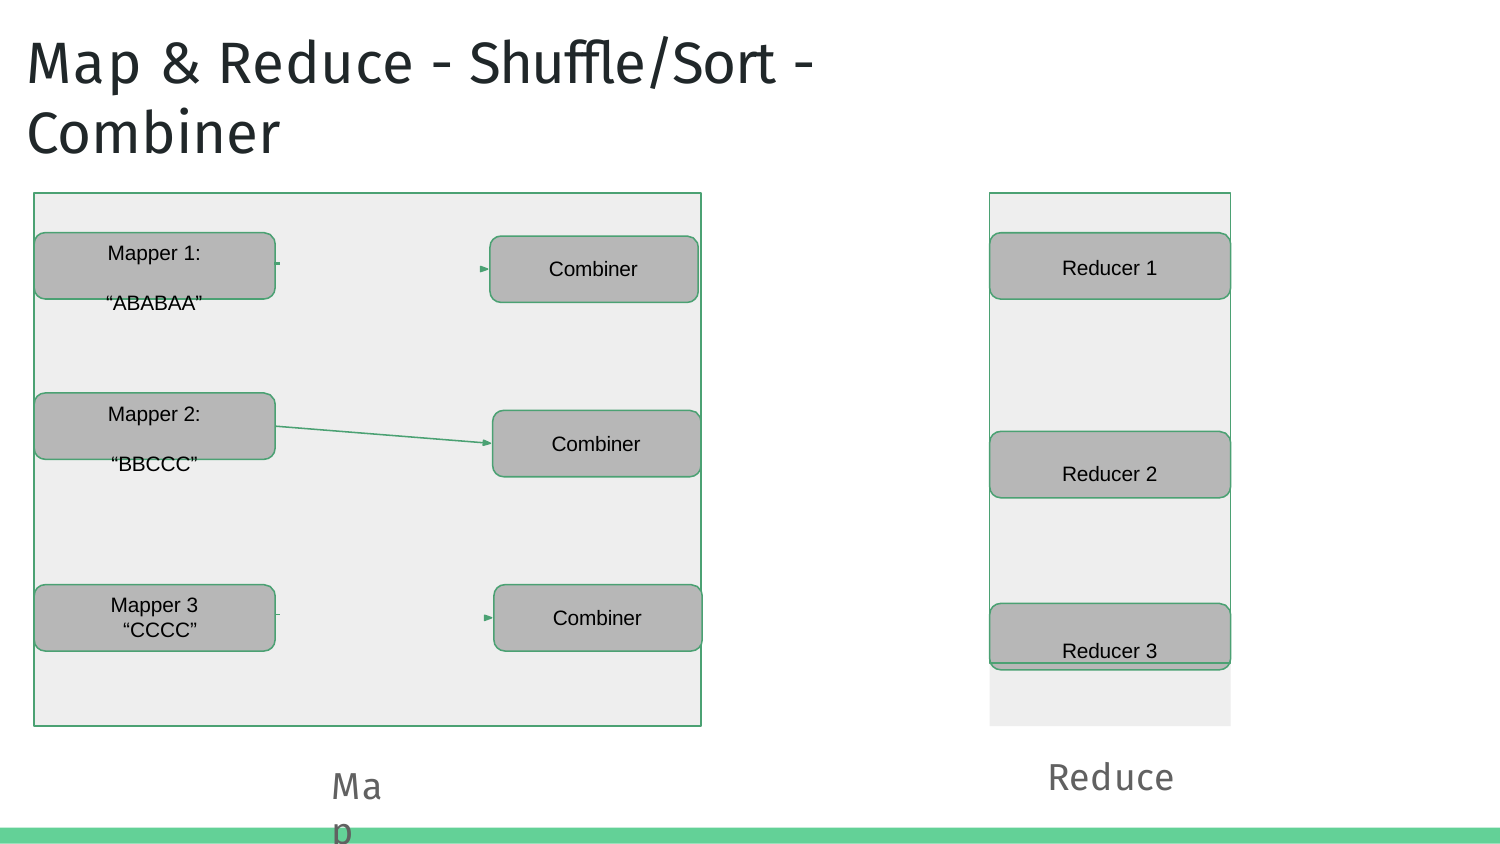

# Map & Reduce - Shuffle/Sort - Combiner

Reducer 1

Reducer 2

Reducer 3

Mapper 1:  “ABABAA”

Combiner

Mapper 2:  “BBCCC”

Combiner

Mapper 3  “CCCC”

Combiner
Reduce
Map